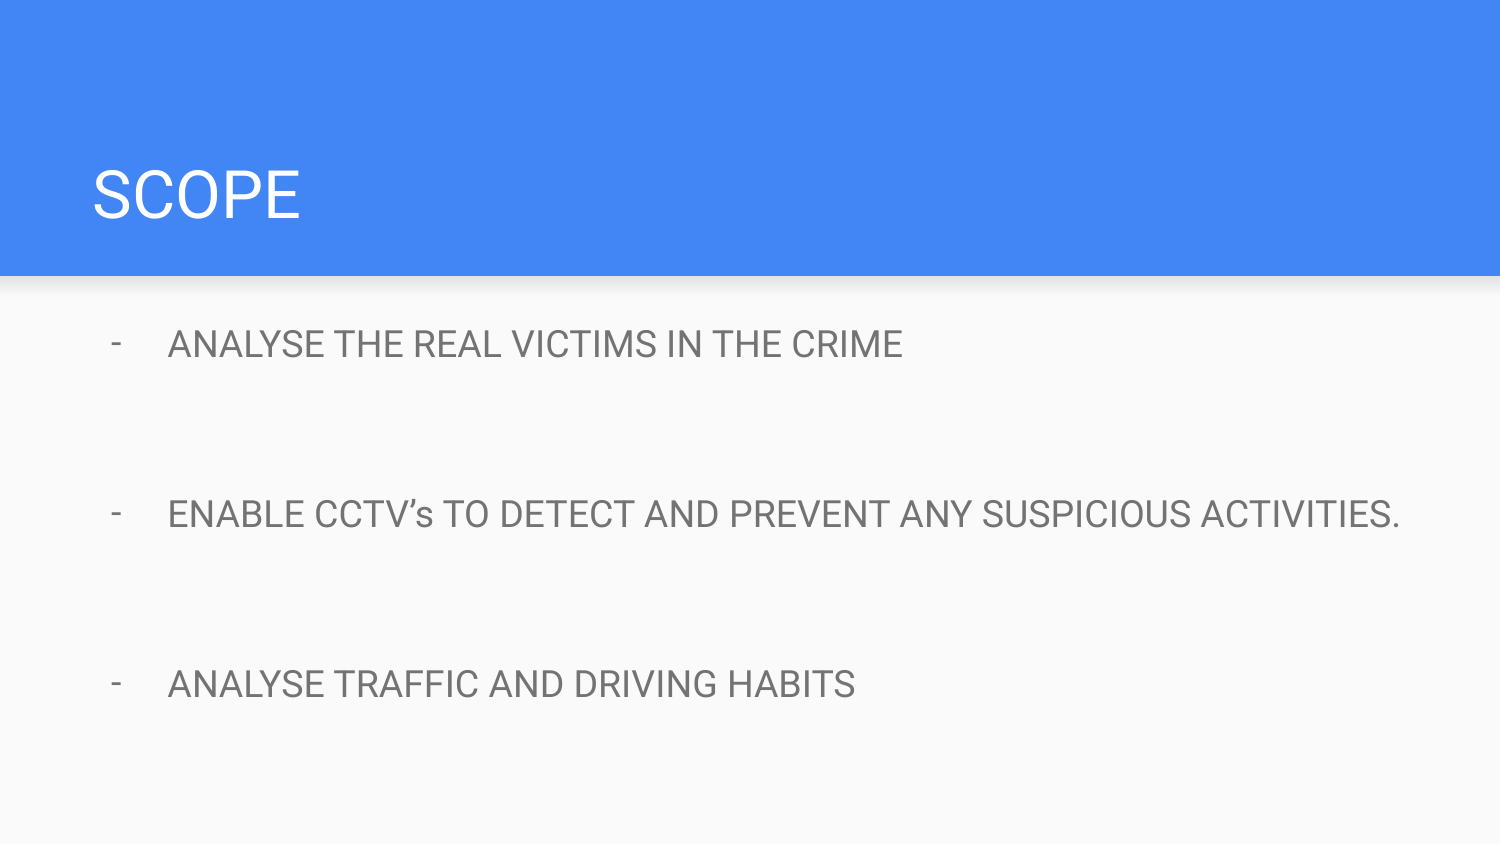

# SCOPE
ANALYSE THE REAL VICTIMS IN THE CRIME

ENABLE CCTV’s TO DETECT AND PREVENT ANY SUSPICIOUS ACTIVITIES.

ANALYSE TRAFFIC AND DRIVING HABITS